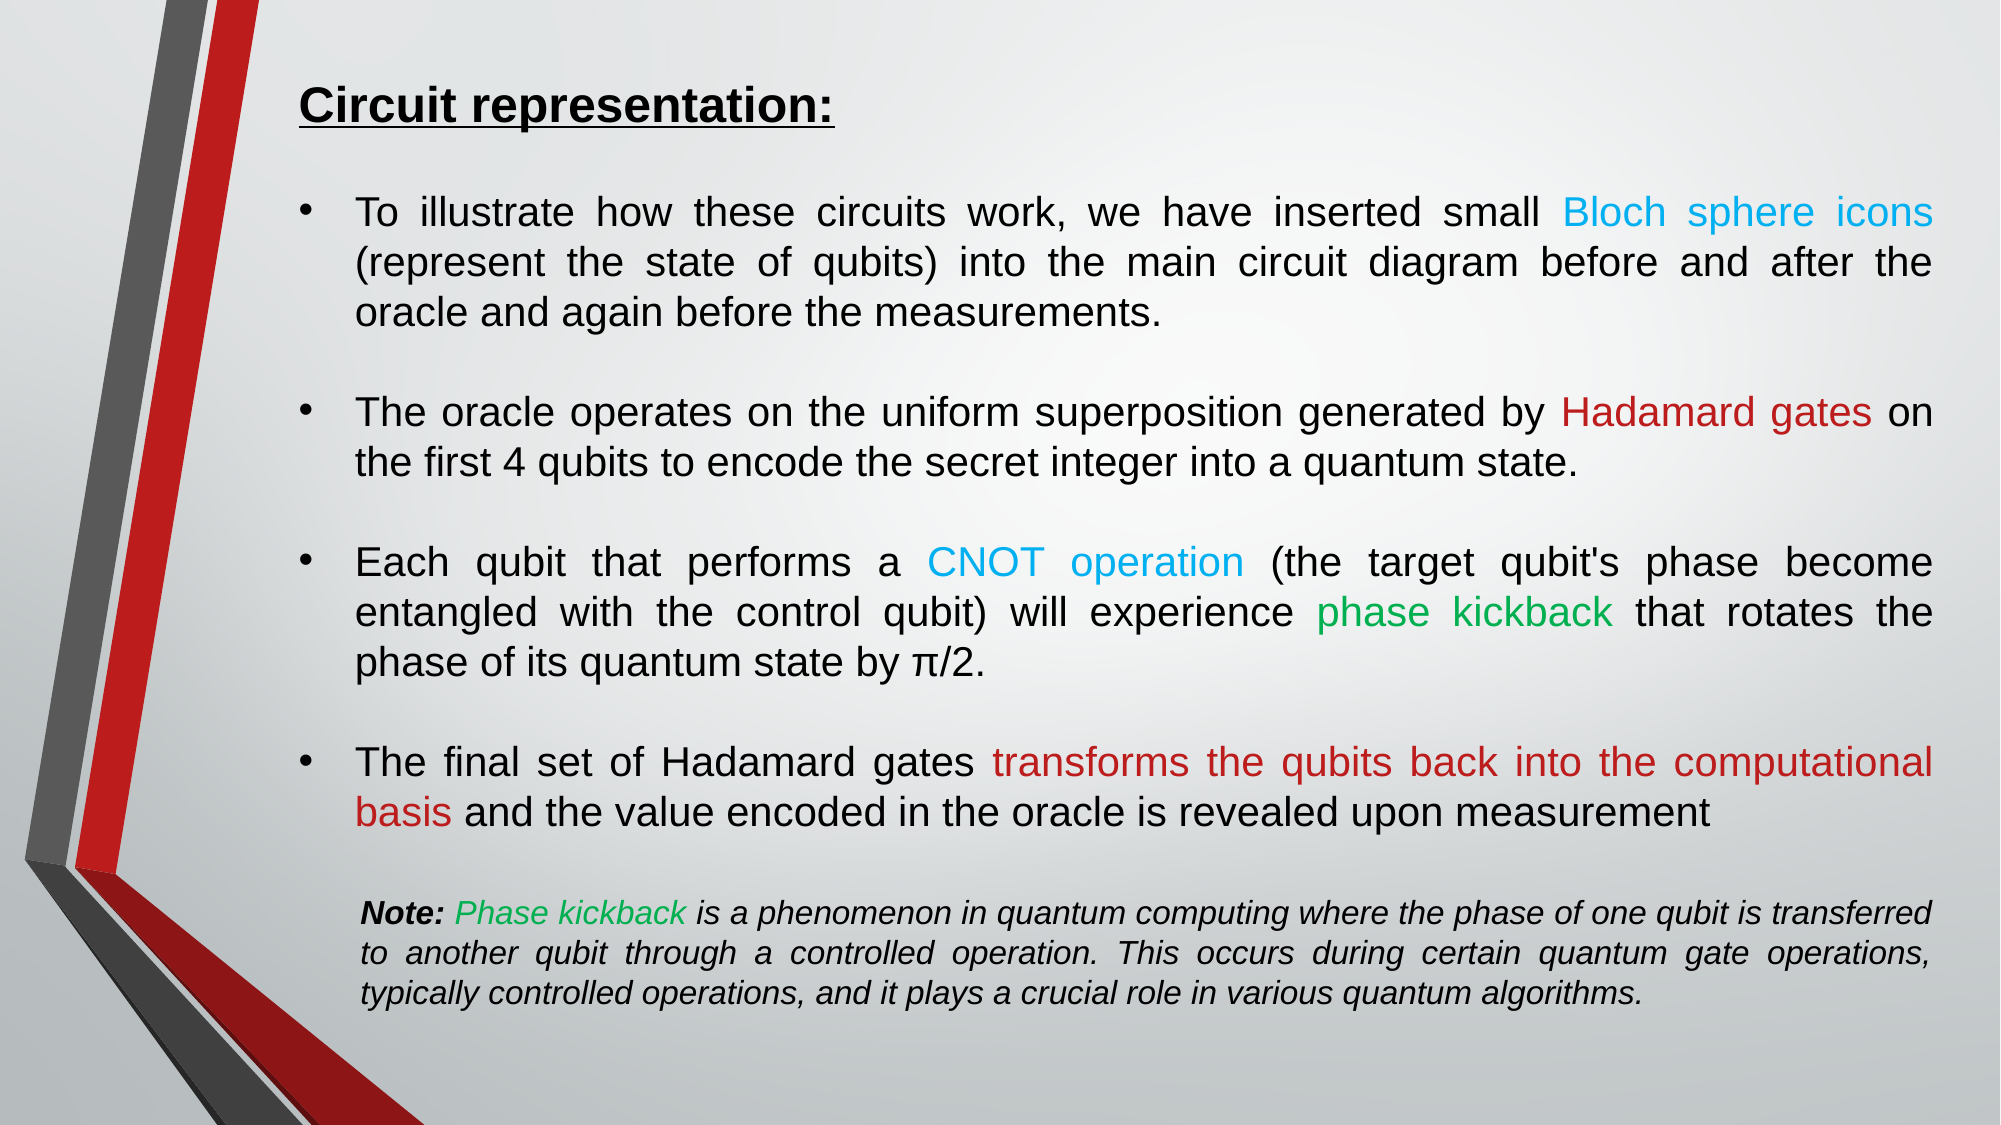

Circuit representation:
To illustrate how these circuits work, we have inserted small Bloch sphere icons (represent the state of qubits) into the main circuit diagram before and after the oracle and again before the measurements.

The oracle operates on the uniform superposition generated by Hadamard gates on the first 4 qubits to encode the secret integer into a quantum state.

Each qubit that performs a CNOT operation (the target qubit's phase become entangled with the control qubit) will experience phase kickback that rotates the phase of its quantum state by π/2.

The final set of Hadamard gates transforms the qubits back into the computational basis and the value encoded in the oracle is revealed upon measurement
Note: Phase kickback is a phenomenon in quantum computing where the phase of one qubit is transferred to another qubit through a controlled operation. This occurs during certain quantum gate operations, typically controlled operations, and it plays a crucial role in various quantum algorithms.